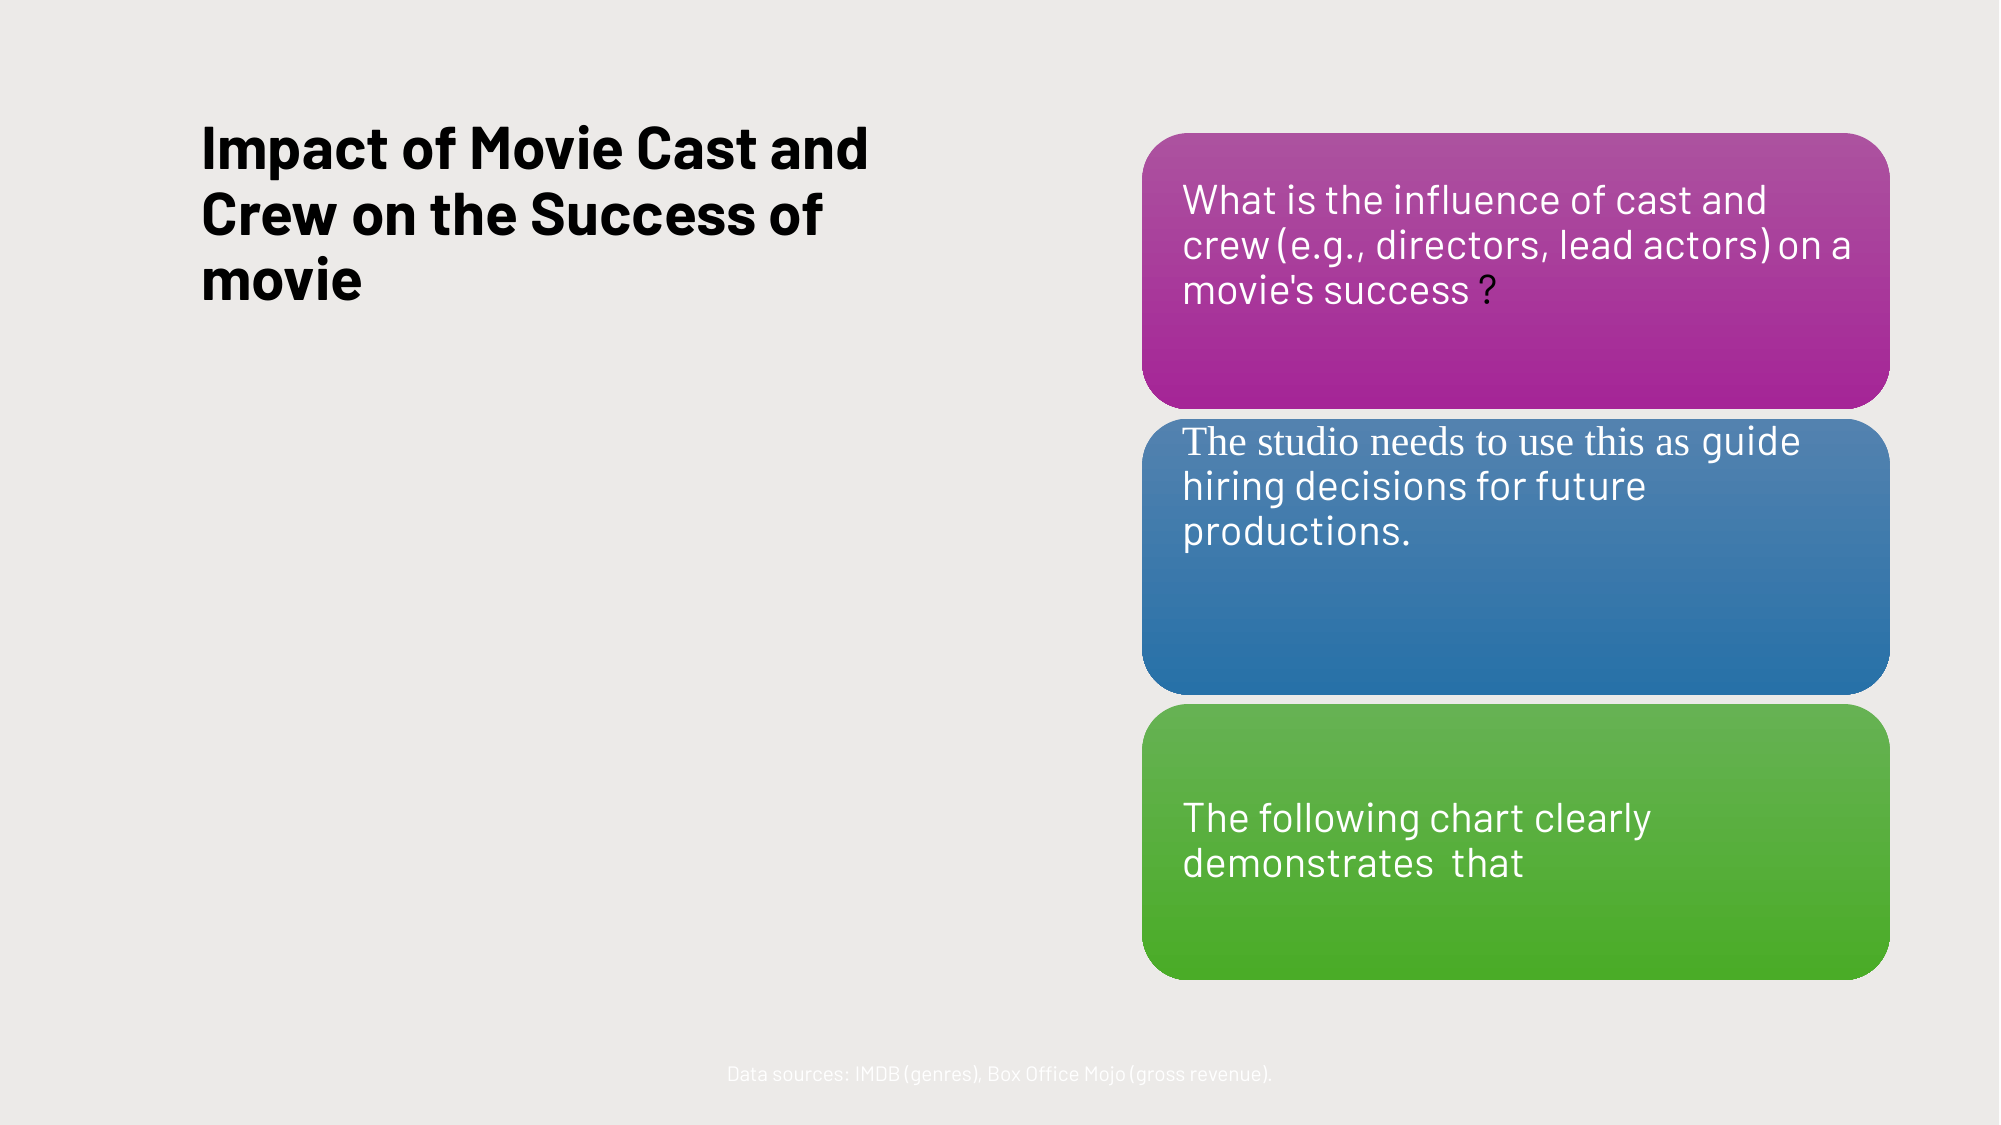

# Impact of Movie Cast and Crew on the Success of movie
What is the influence of cast and crew (e.g., directors, lead actors) on a movie's success ?
The studio needs to use this as guide hiring decisions for future productions.
The following chart clearly demonstrates  that
Data sources: IMDB (genres), Box Office Mojo (gross revenue).​